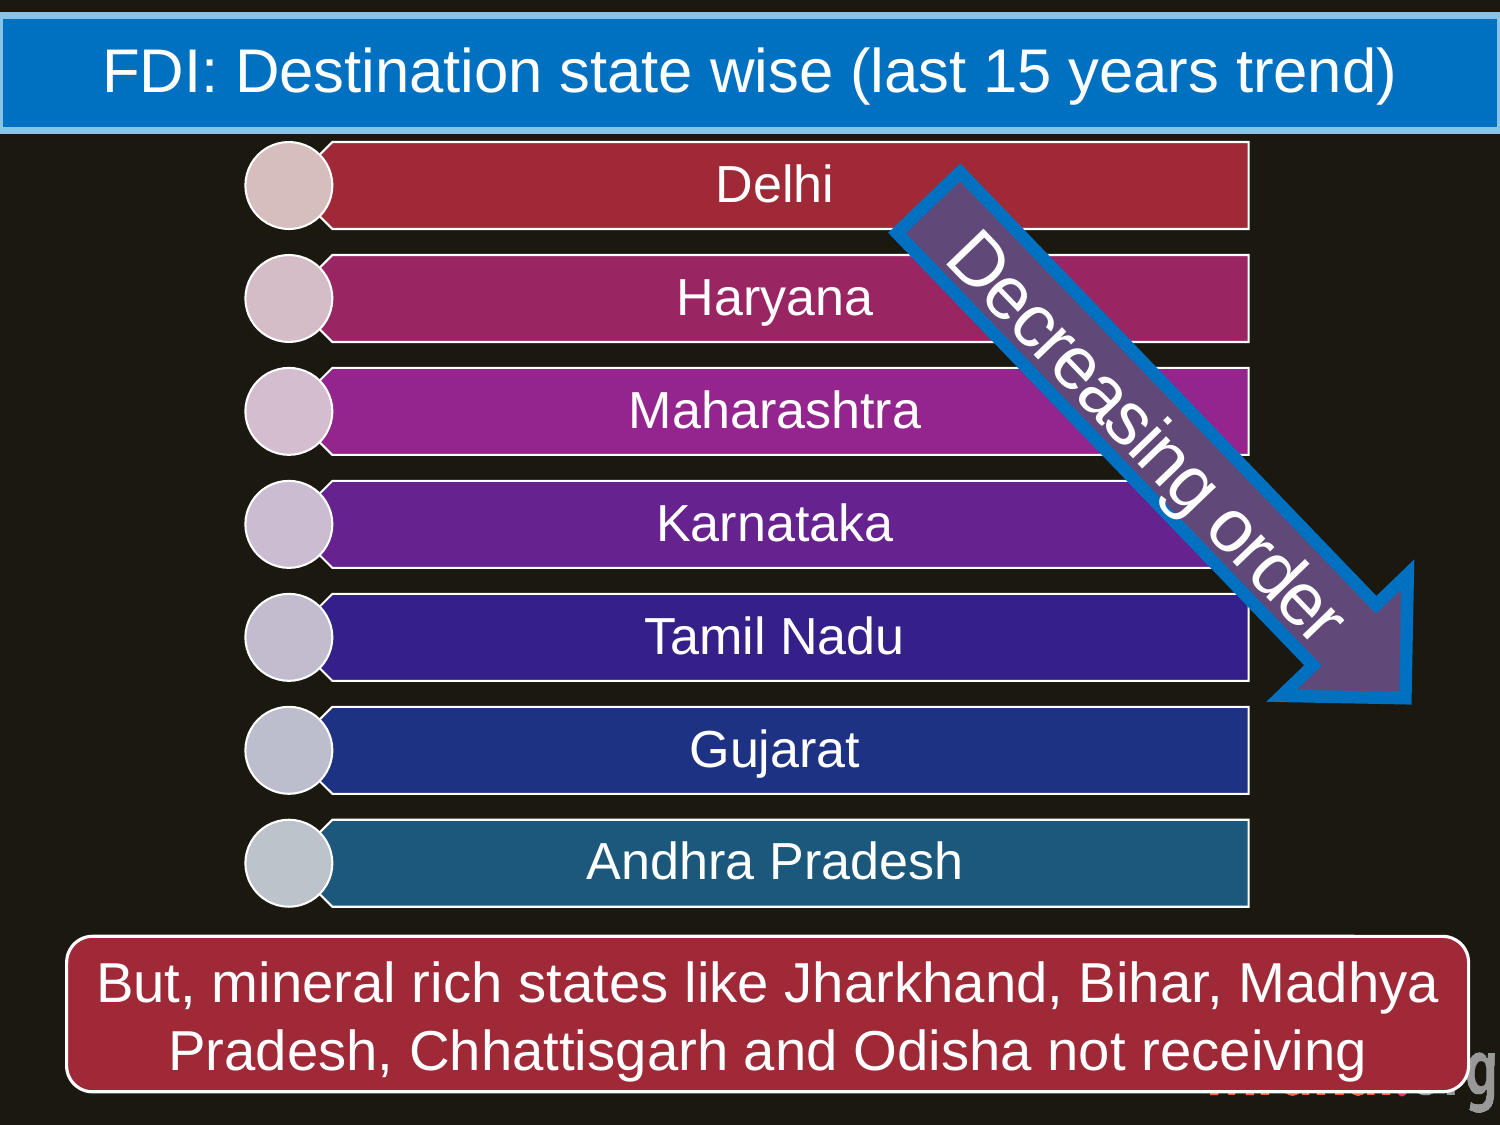

# FDI: Destination state wise (last 15 years trend)
Delhi
Haryana
Maharashtra
Karnataka
Tamil Nadu
Gujarat
Andhra Pradesh
Decreasing order
But, mineral rich states like Jharkhand, Bihar, Madhya Pradesh, Chhattisgarh and Odisha not receiving